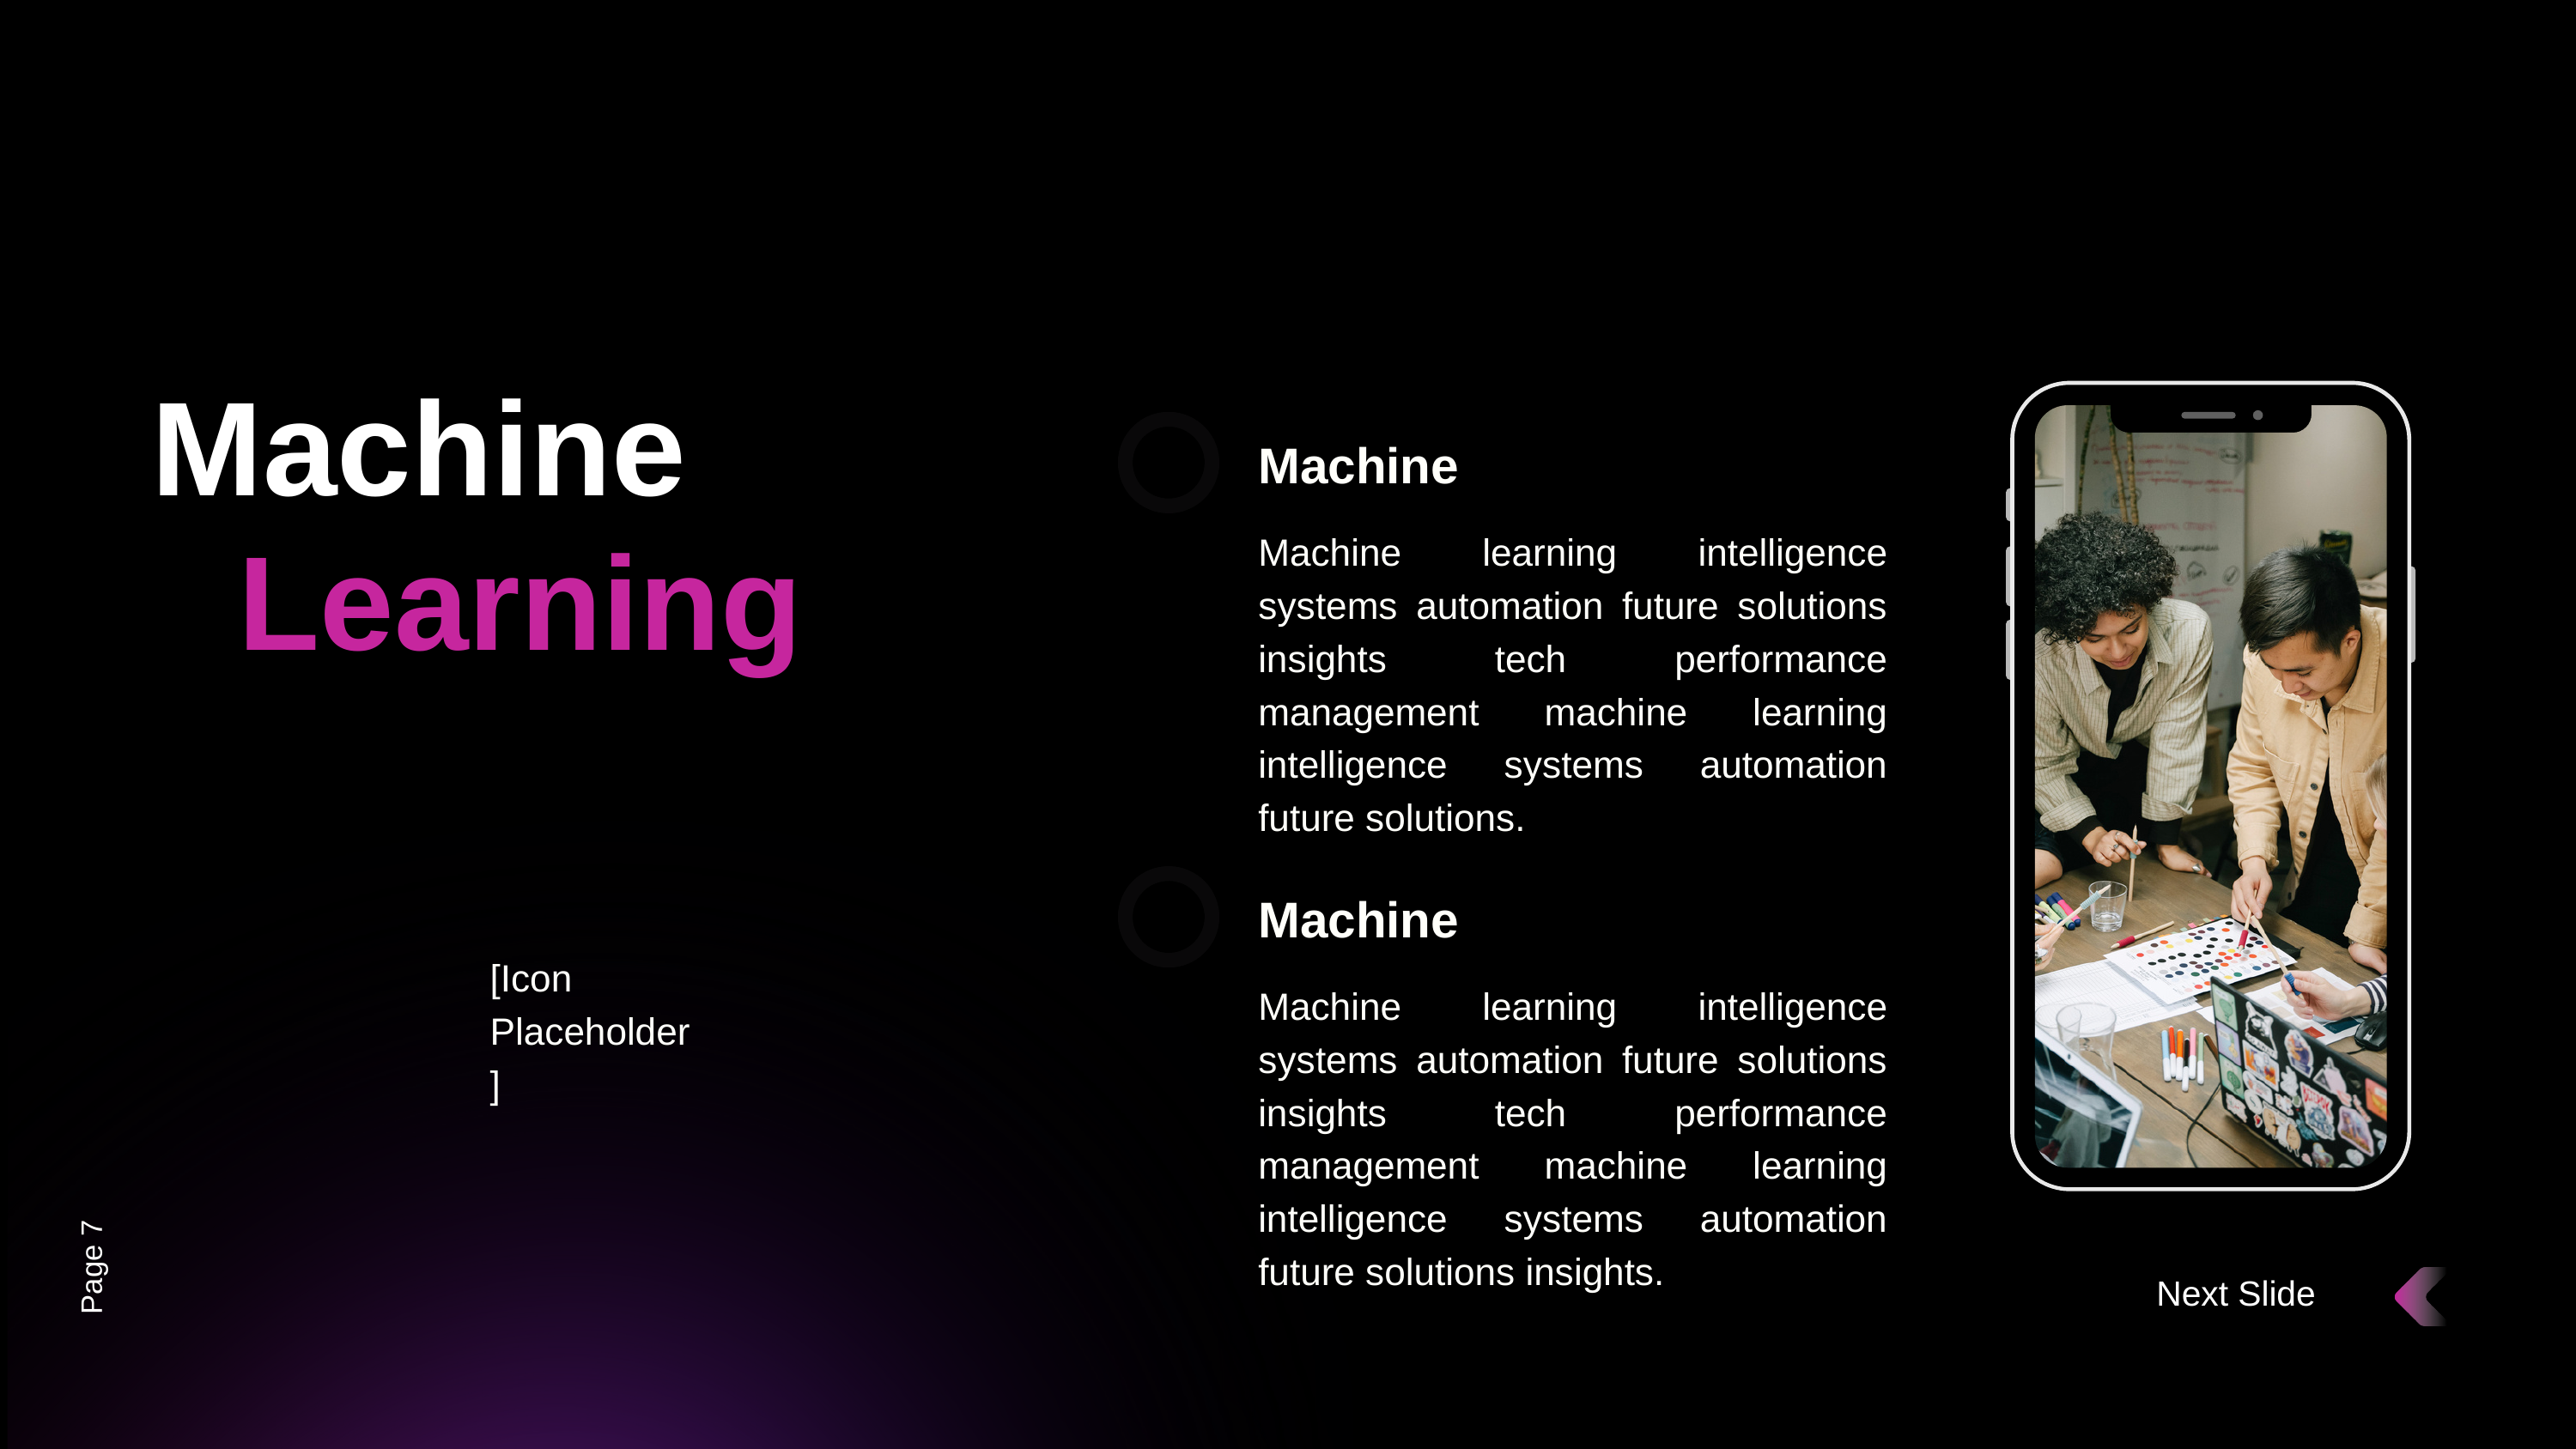

Machine

Machine
Machine learning intelligence systems automation future solutions insights tech performance management machine learning intelligence systems automation future solutions.
Learning

Machine
[Icon Placeholder]
Machine learning intelligence systems automation future solutions insights tech performance management machine learning intelligence systems automation future solutions insights.
Page 7

Next Slide